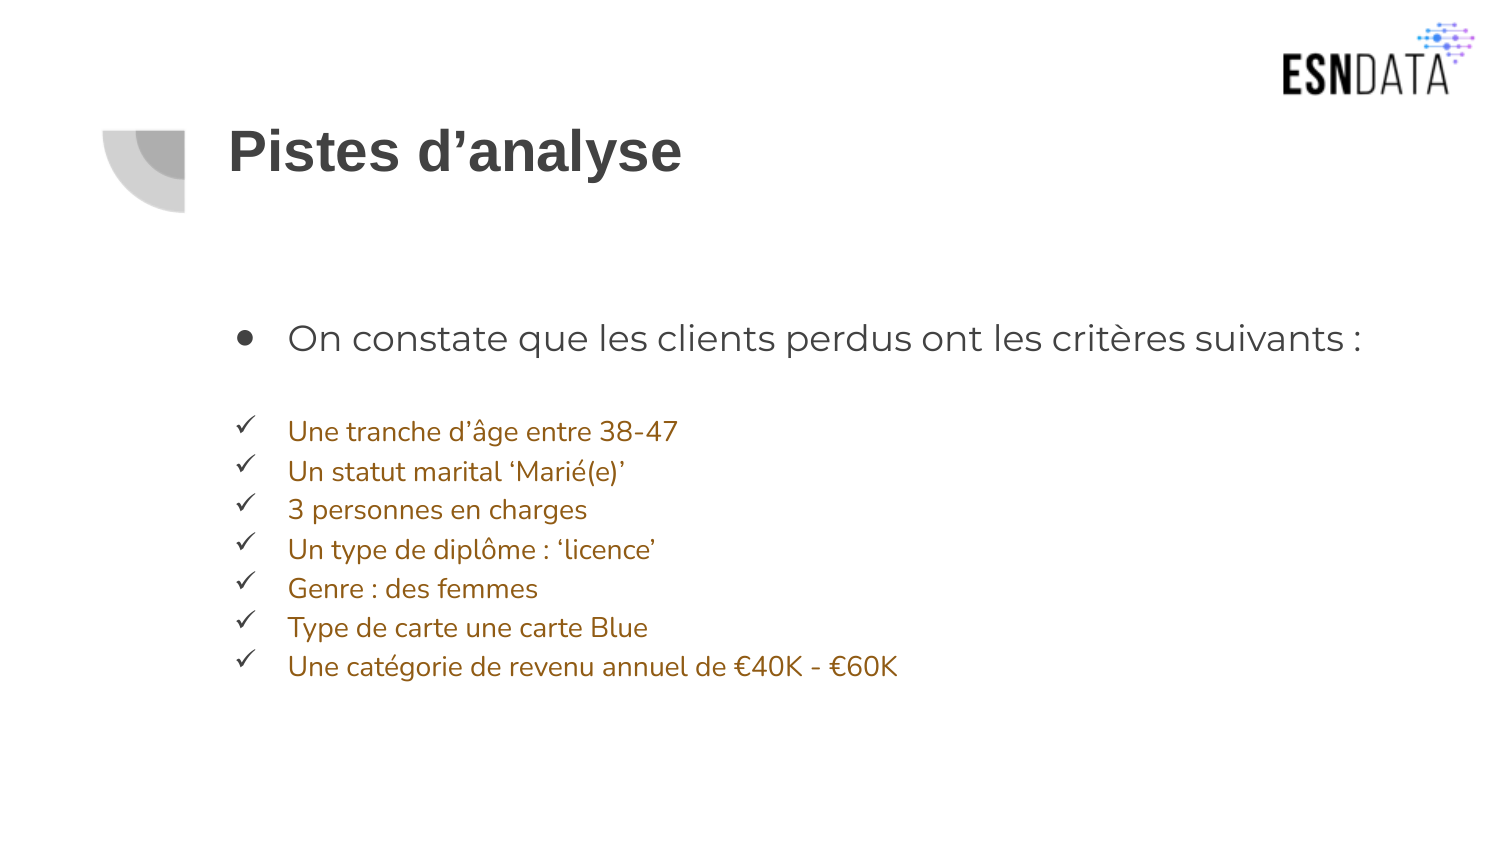

# Pistes d’analyse
On constate que les clients perdus ont les critères suivants :

Une tranche d’âge entre 38-47
Un statut marital ‘Marié(e)’
3 personnes en charges
Un type de diplôme : ‘licence’
Genre : des femmes
Type de carte une carte Blue
Une catégorie de revenu annuel de €40K - €60K